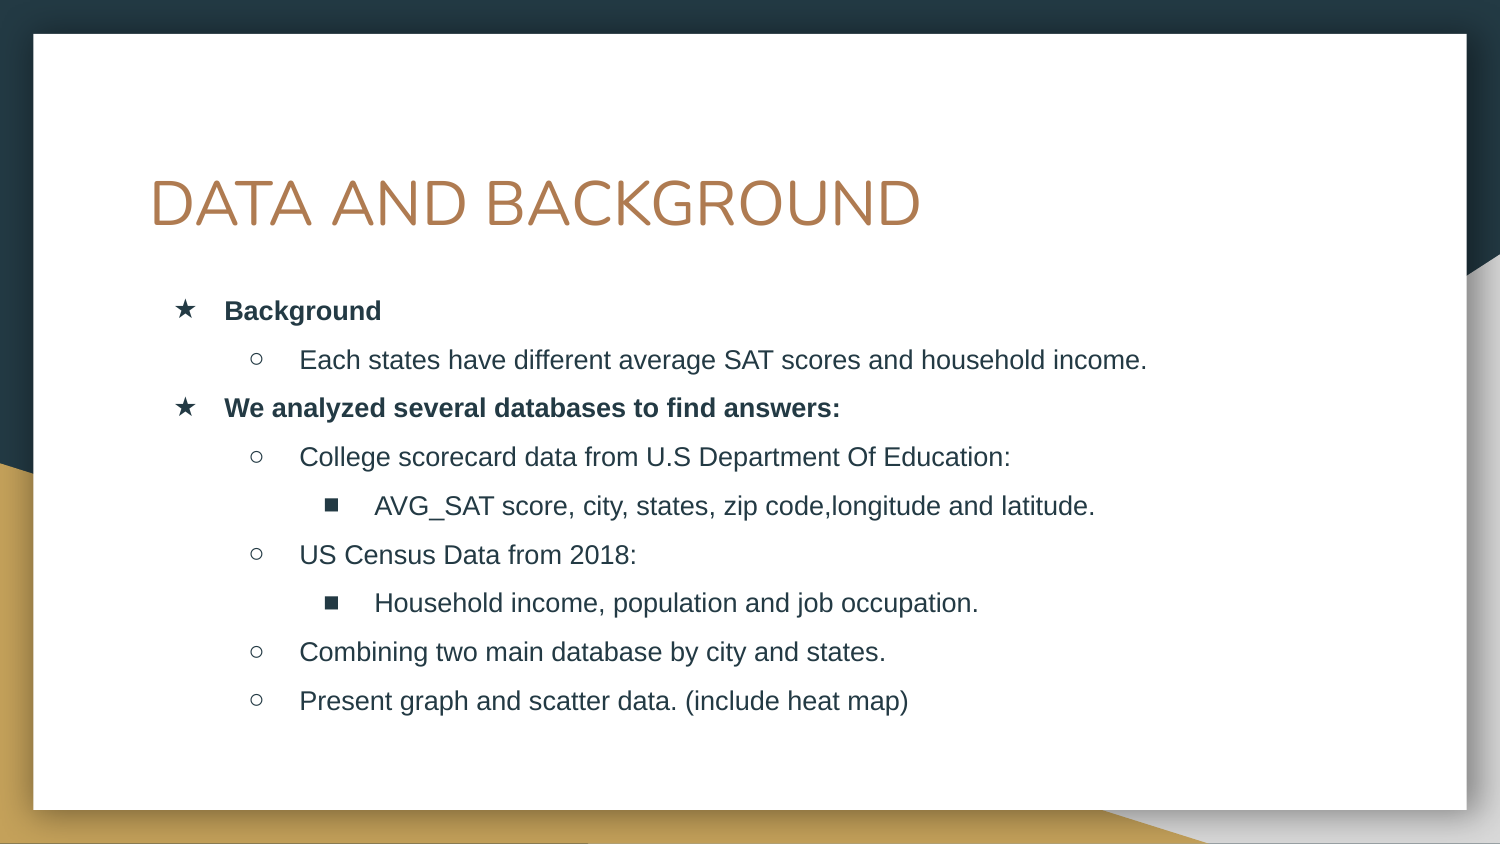

# DATA AND BACKGROUND
Background
Each states have different average SAT scores and household income.
We analyzed several databases to find answers:
College scorecard data from U.S Department Of Education:
AVG_SAT score, city, states, zip code,longitude and latitude.
US Census Data from 2018:
Household income, population and job occupation.
Combining two main database by city and states.
Present graph and scatter data. (include heat map)